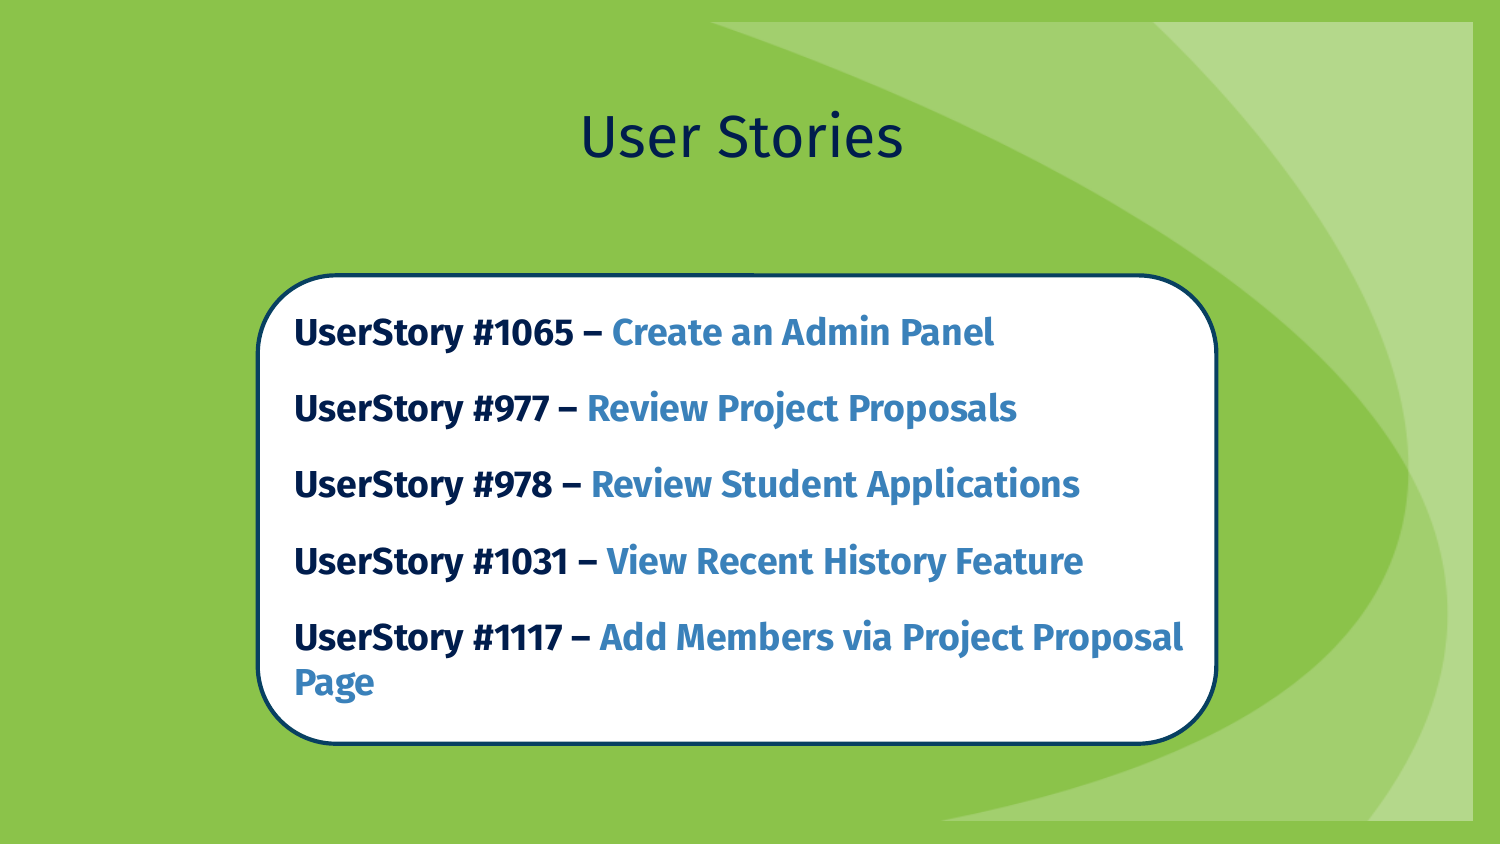

# User Stories

UserStory #1065 – Create an Admin Panel
UserStory #977 – Review Project Proposals
UserStory #978 – Review Student Applications
UserStory #1031 – View Recent History Feature
UserStory #1117 – Add Members via Project Proposal Page